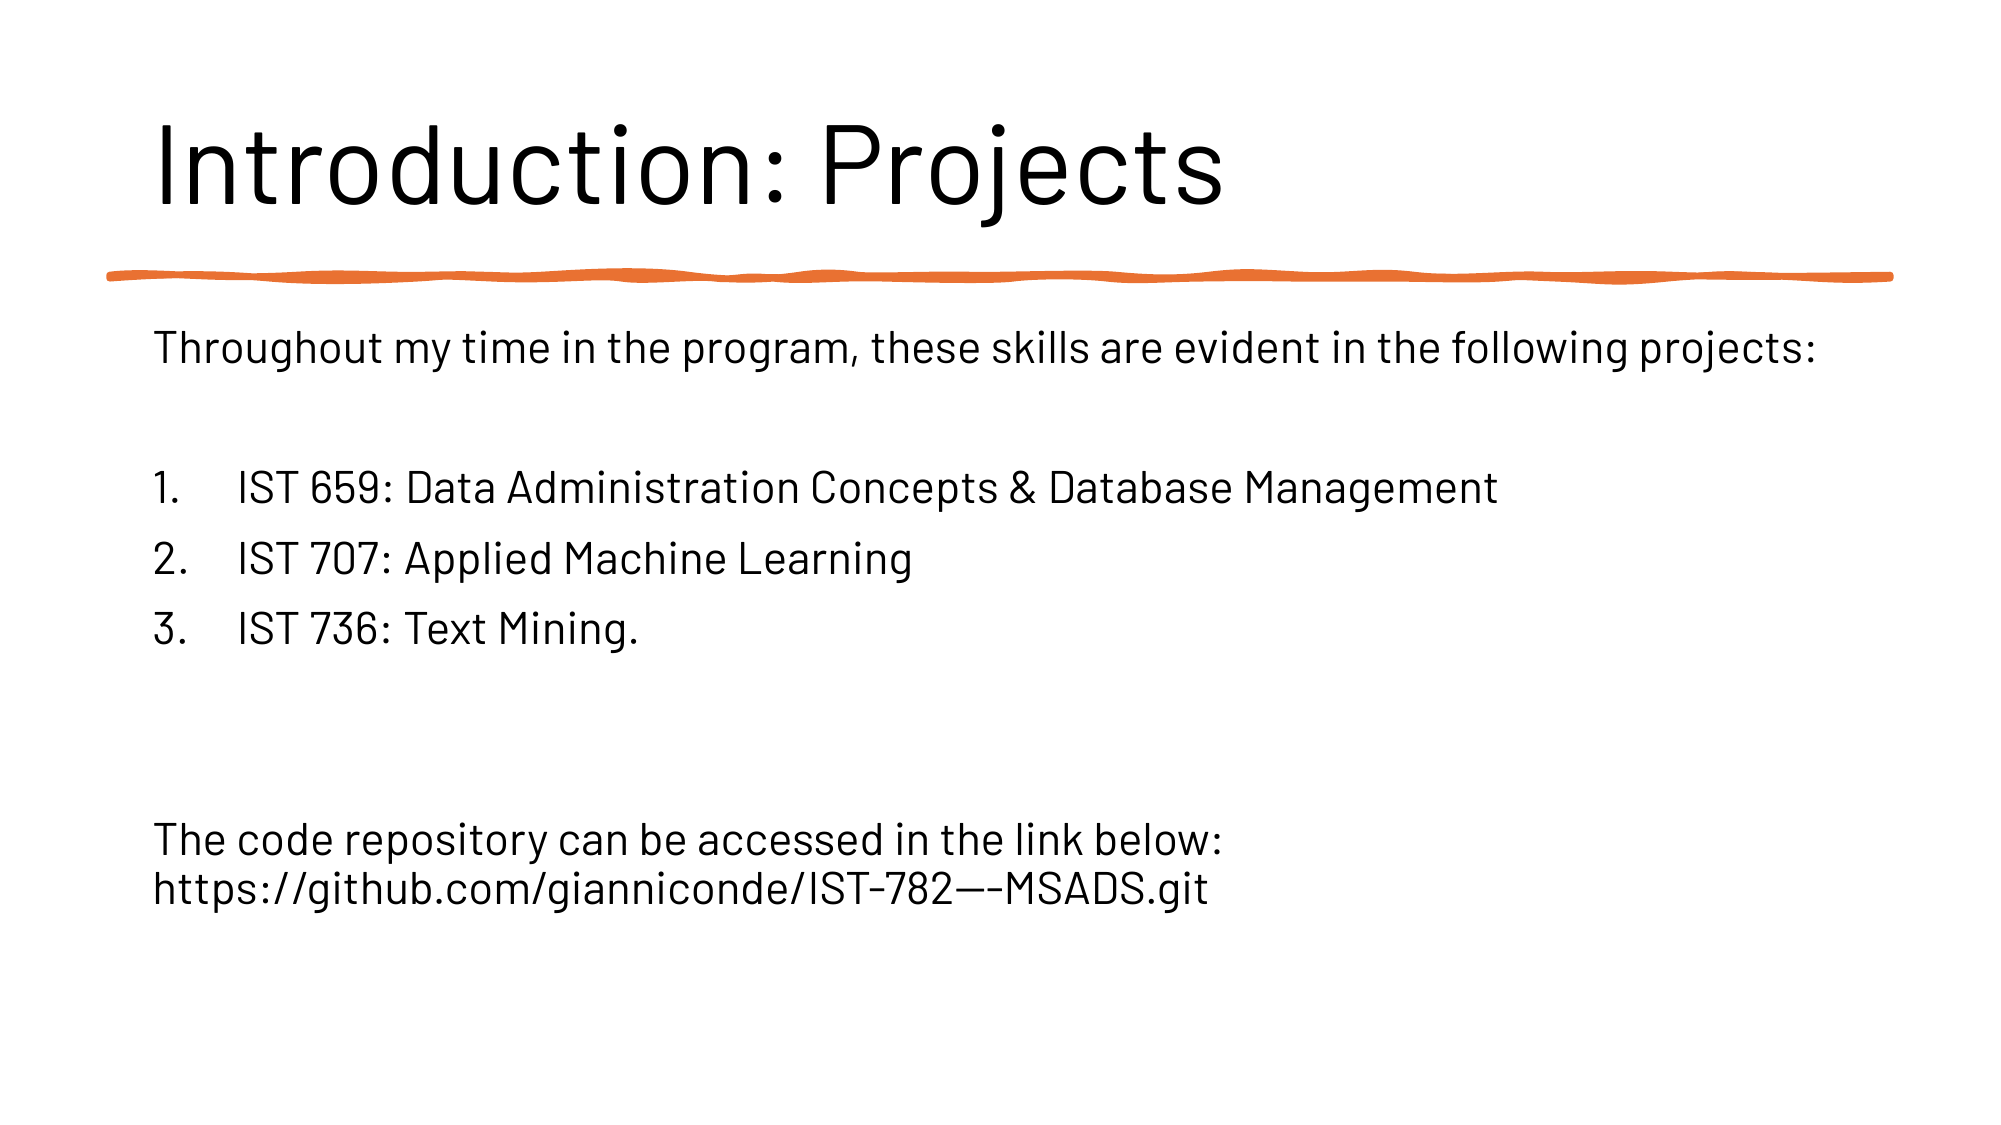

# Introduction: Projects

Throughout my time in the program, these skills are evident in the following projects:

IST 659: Data Administration Concepts & Database Management
IST 707: Applied Machine Learning
IST 736: Text Mining.

The code repository can be accessed in the link below: https://github.com/gianniconde/IST-782---MSADS.git